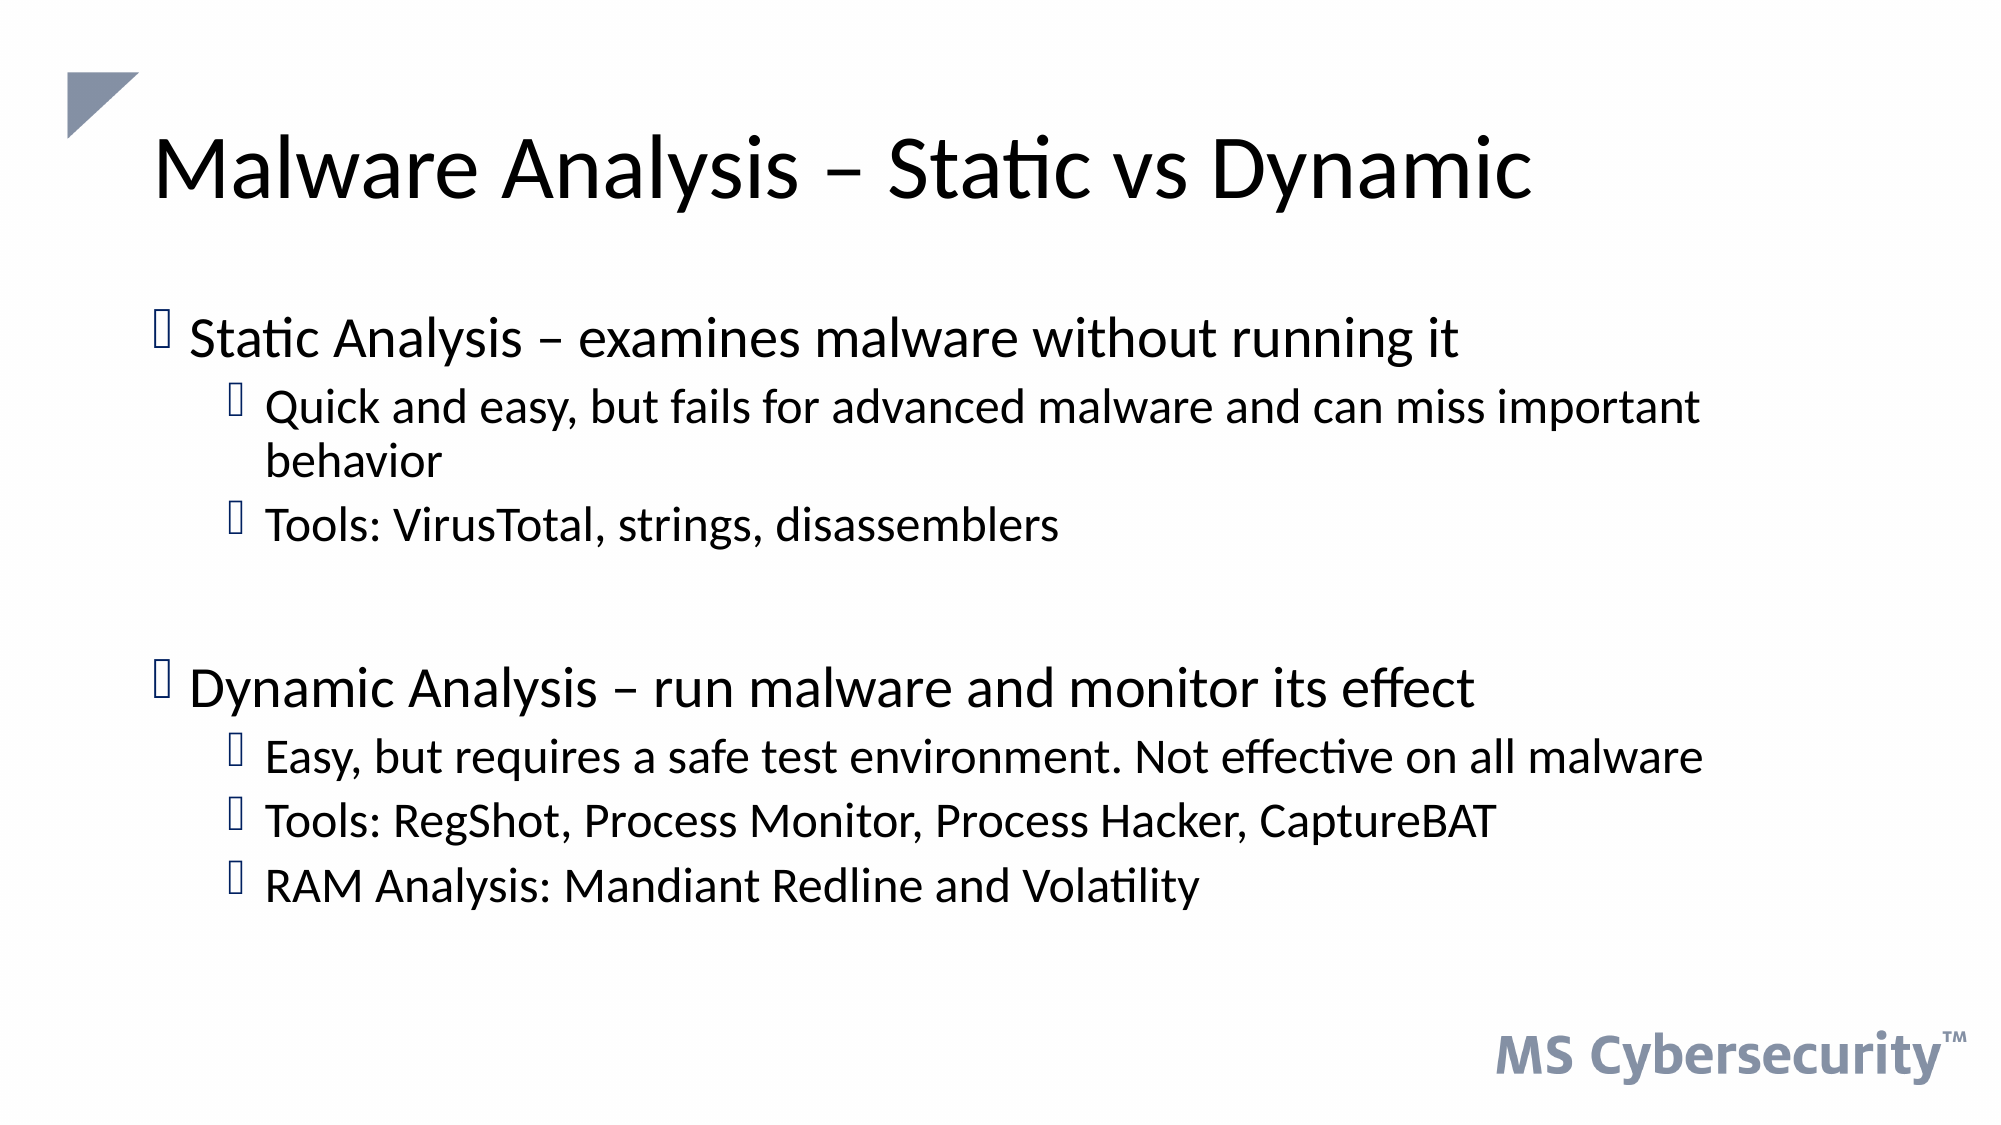

7
# Malware Analysis – Static vs Dynamic
Static Analysis – examines malware without running it
Quick and easy, but fails for advanced malware and can miss important behavior
Tools: VirusTotal, strings, disassemblers

Dynamic Analysis – run malware and monitor its effect
Easy, but requires a safe test environment. Not effective on all malware
Tools: RegShot, Process Monitor, Process Hacker, CaptureBAT
RAM Analysis: Mandiant Redline and Volatility